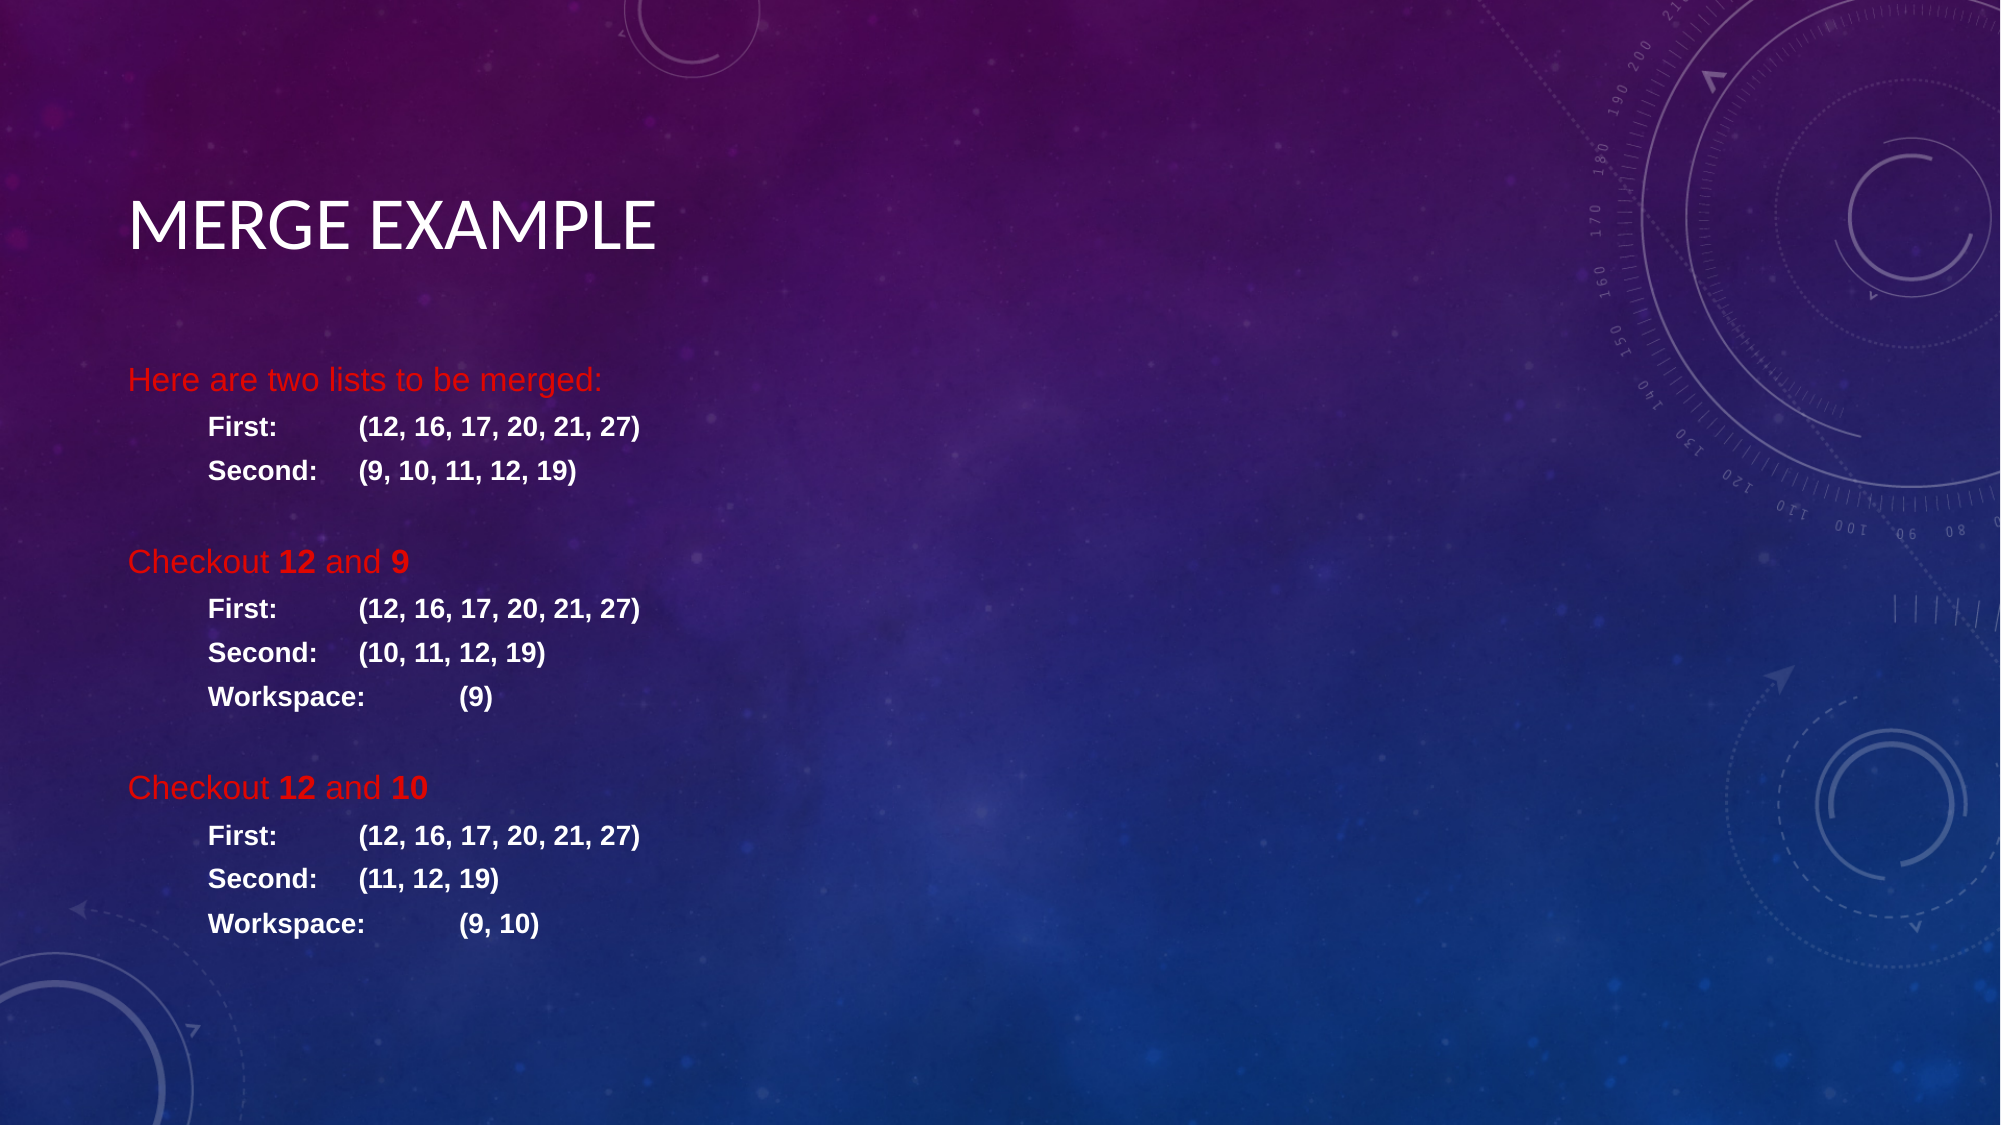

# Merge example
Here are two lists to be merged:
First: 	(12, 16, 17, 20, 21, 27)
Second: 	(9, 10, 11, 12, 19)

Checkout 12 and 9
First: 		(12, 16, 17, 20, 21, 27)
Second: 		(10, 11, 12, 19)
Workspace: 	(9)

Checkout 12 and 10
First: 		(12, 16, 17, 20, 21, 27)
Second: 		(11, 12, 19)
Workspace: 	(9, 10)